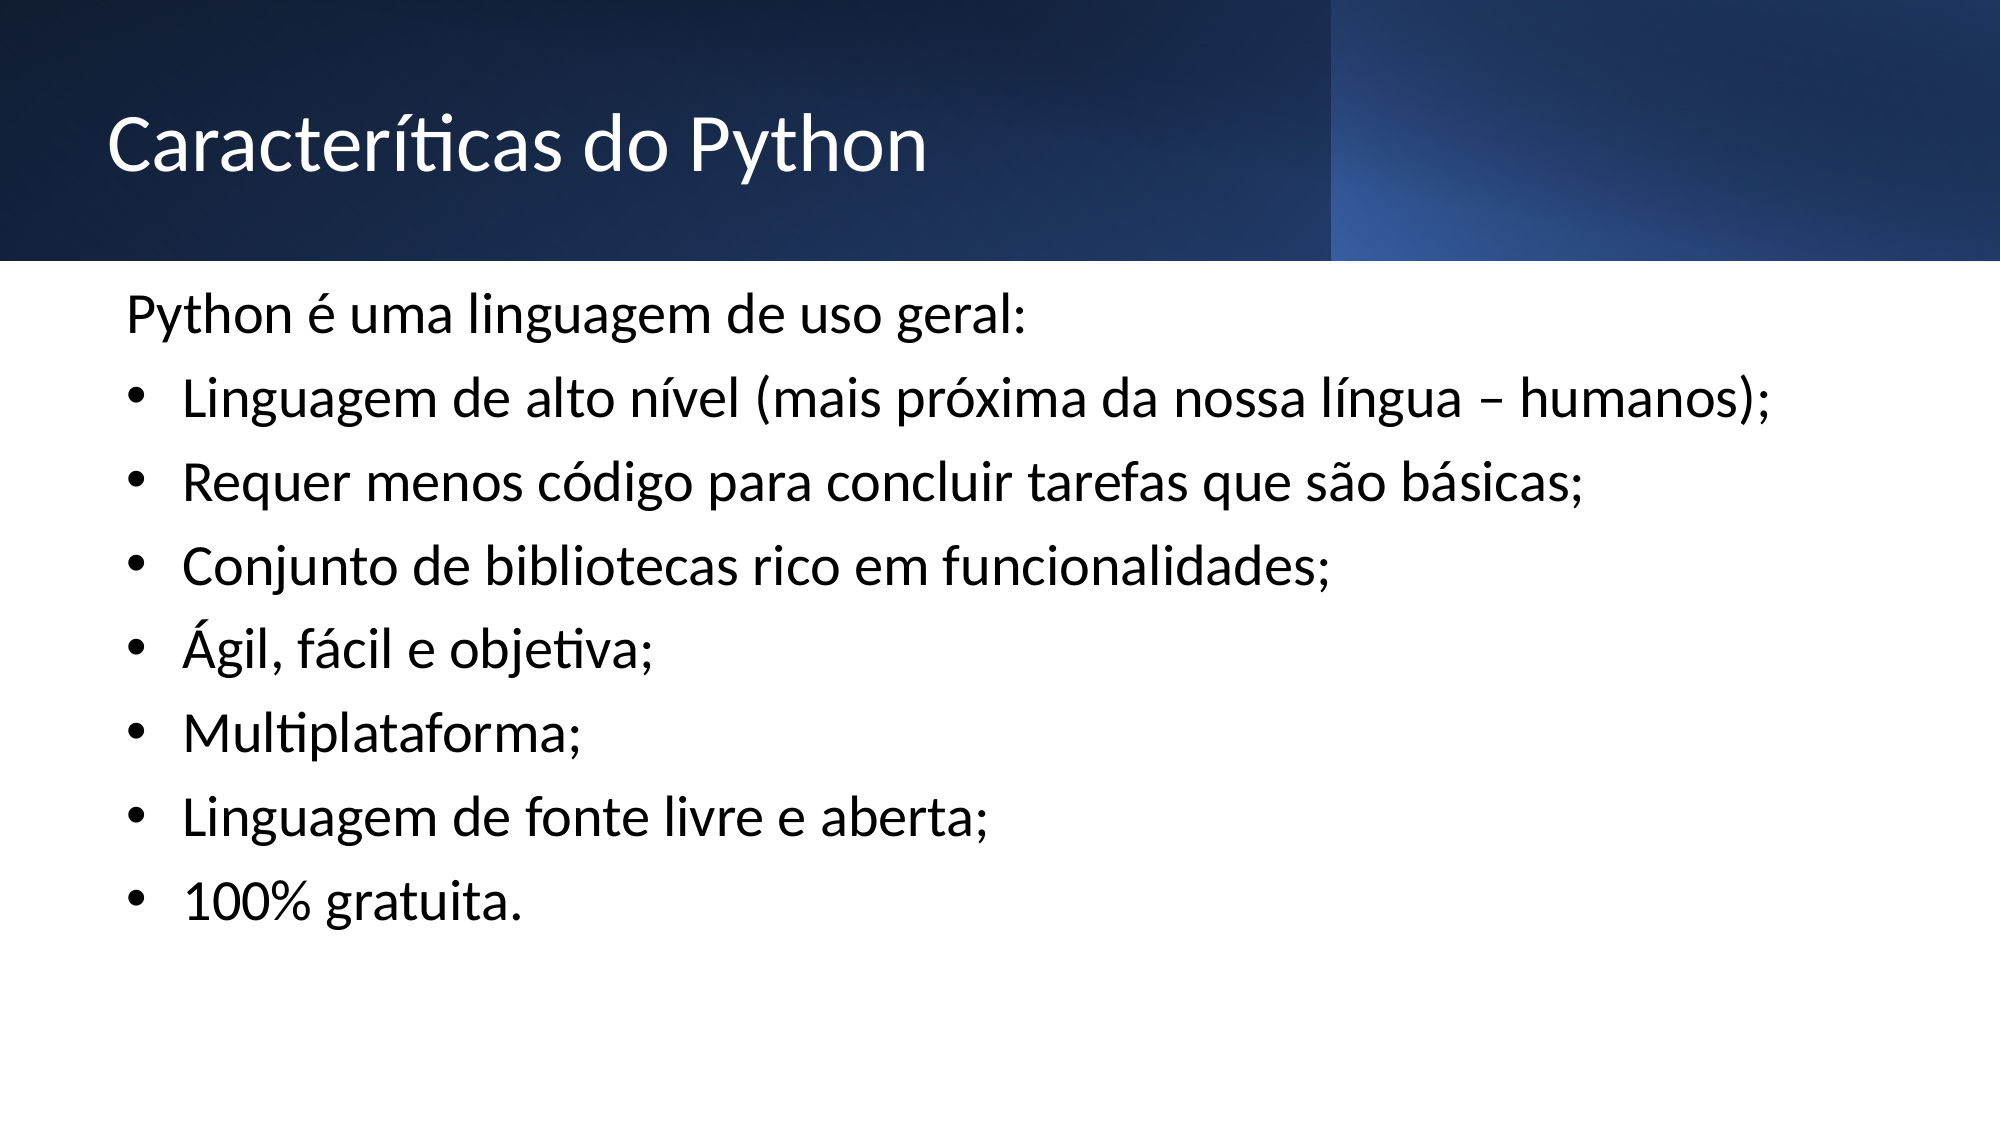

# Caracteríticas do Python
Python é uma linguagem de uso geral:
Linguagem de alto nível (mais próxima da nossa língua – humanos);
Requer menos código para concluir tarefas que são básicas;
Conjunto de bibliotecas rico em funcionalidades;
Ágil, fácil e objetiva;
Multiplataforma;
Linguagem de fonte livre e aberta;
100% gratuita.